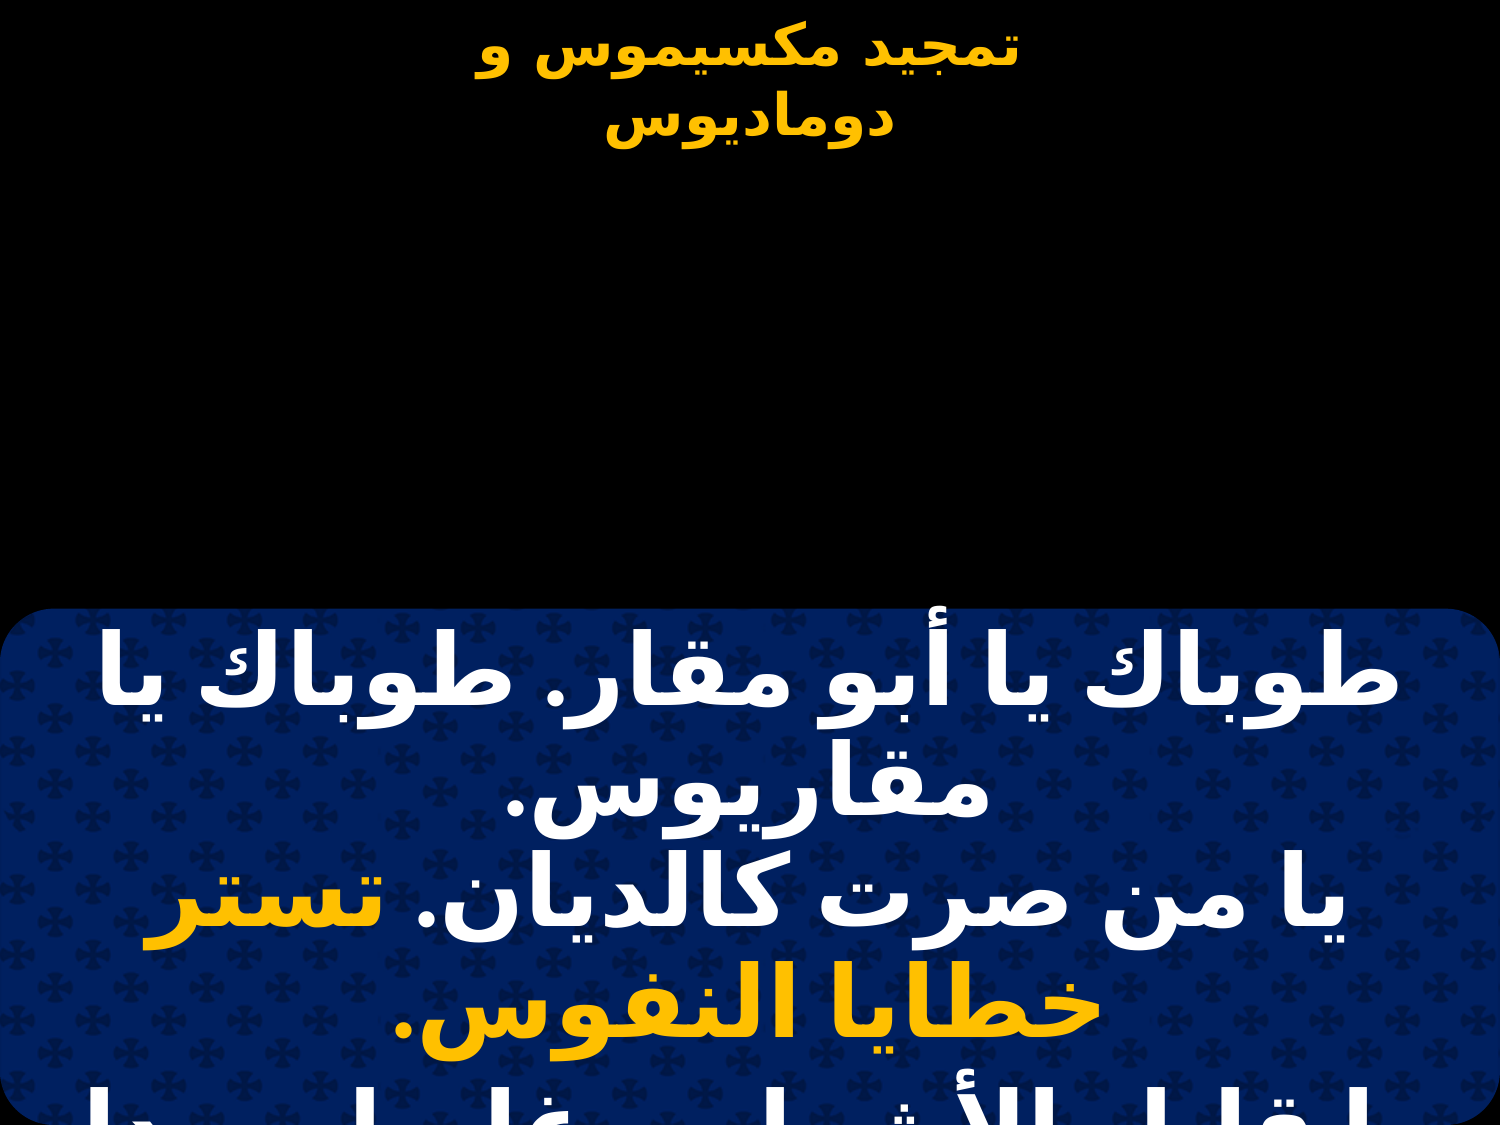

#
| طوباك يا أبو مقار. طوباك يا مقاريوس. يا من صرت كالديان. تستر خطايا النفوس. |
| --- |
| يا قابل الأشرار. وغاسل صدا النفوس. لكل من سكن أو زار. إسقيط مقاريوس. |